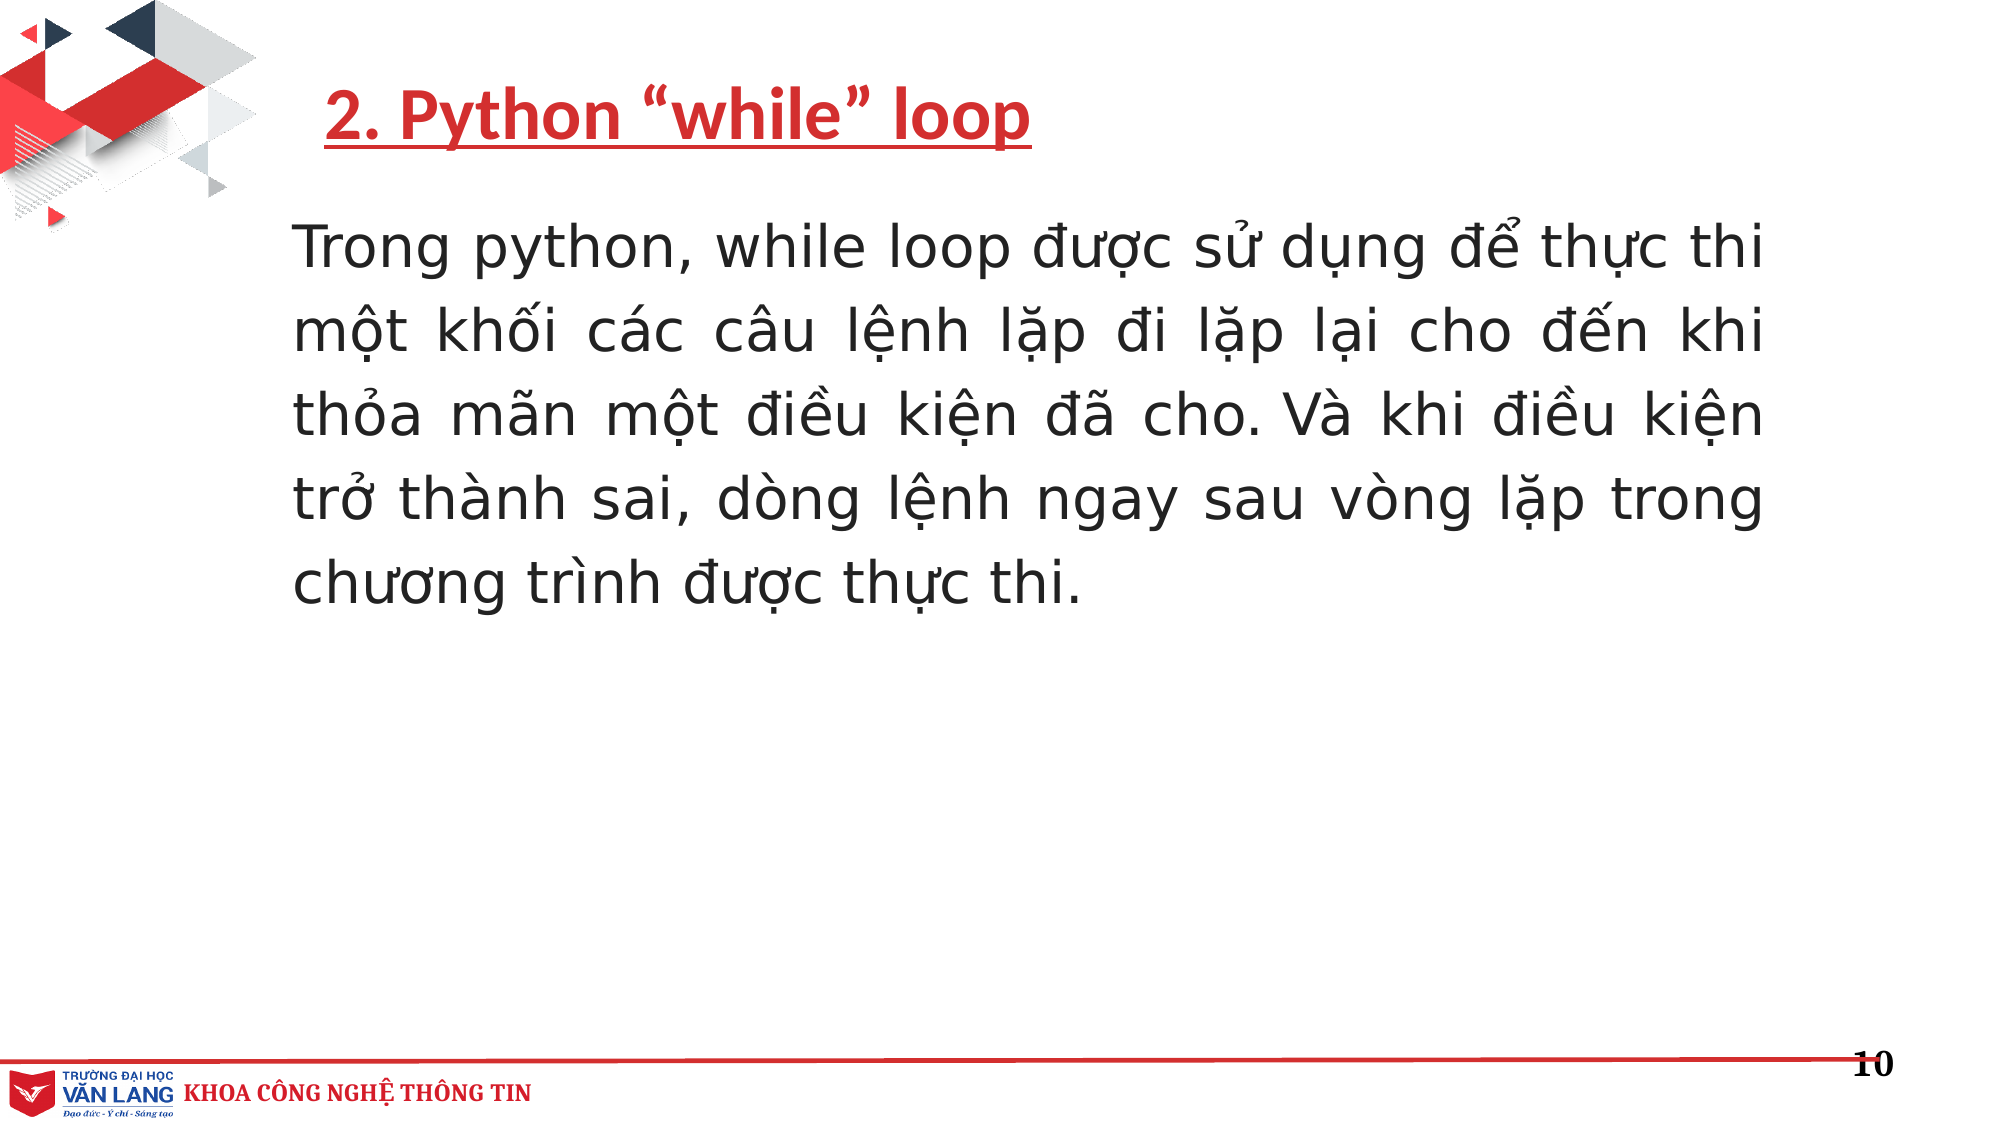

2. Python “while” loop

Trong python, while loop được sử dụng để thực thi một khối các câu lệnh lặp đi lặp lại cho đến khi thỏa mãn một điều kiện đã cho. Và khi điều kiện trở thành sai, dòng lệnh ngay sau vòng lặp trong chương trình được thực thi.